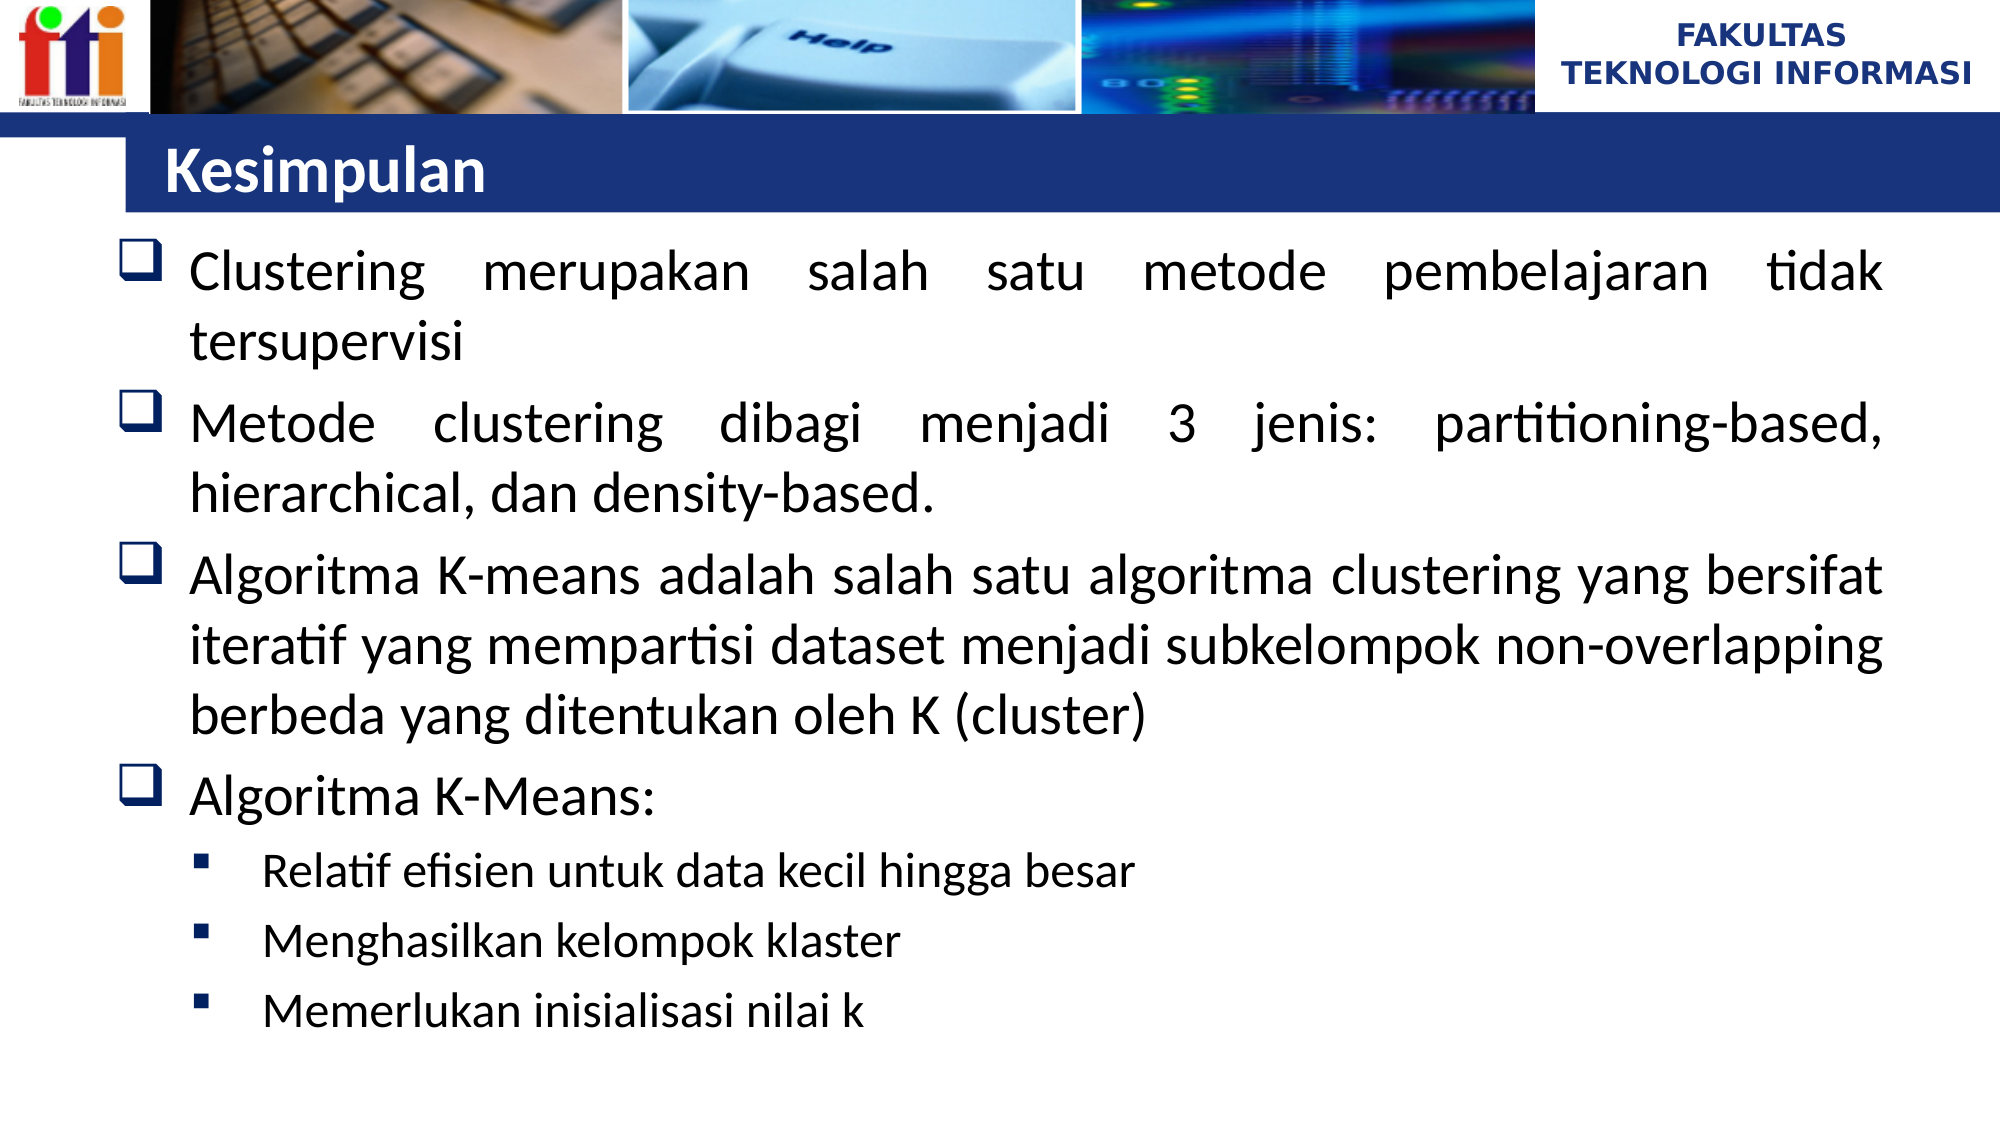

# Kesimpulan
Clustering merupakan salah satu metode pembelajaran tidak tersupervisi
Metode clustering dibagi menjadi 3 jenis: partitioning-based, hierarchical, dan density-based.
Algoritma K-means adalah salah satu algoritma clustering yang bersifat iteratif yang mempartisi dataset menjadi subkelompok non-overlapping berbeda yang ditentukan oleh K (cluster)
Algoritma K-Means:
Relatif efisien untuk data kecil hingga besar
Menghasilkan kelompok klaster
Memerlukan inisialisasi nilai k